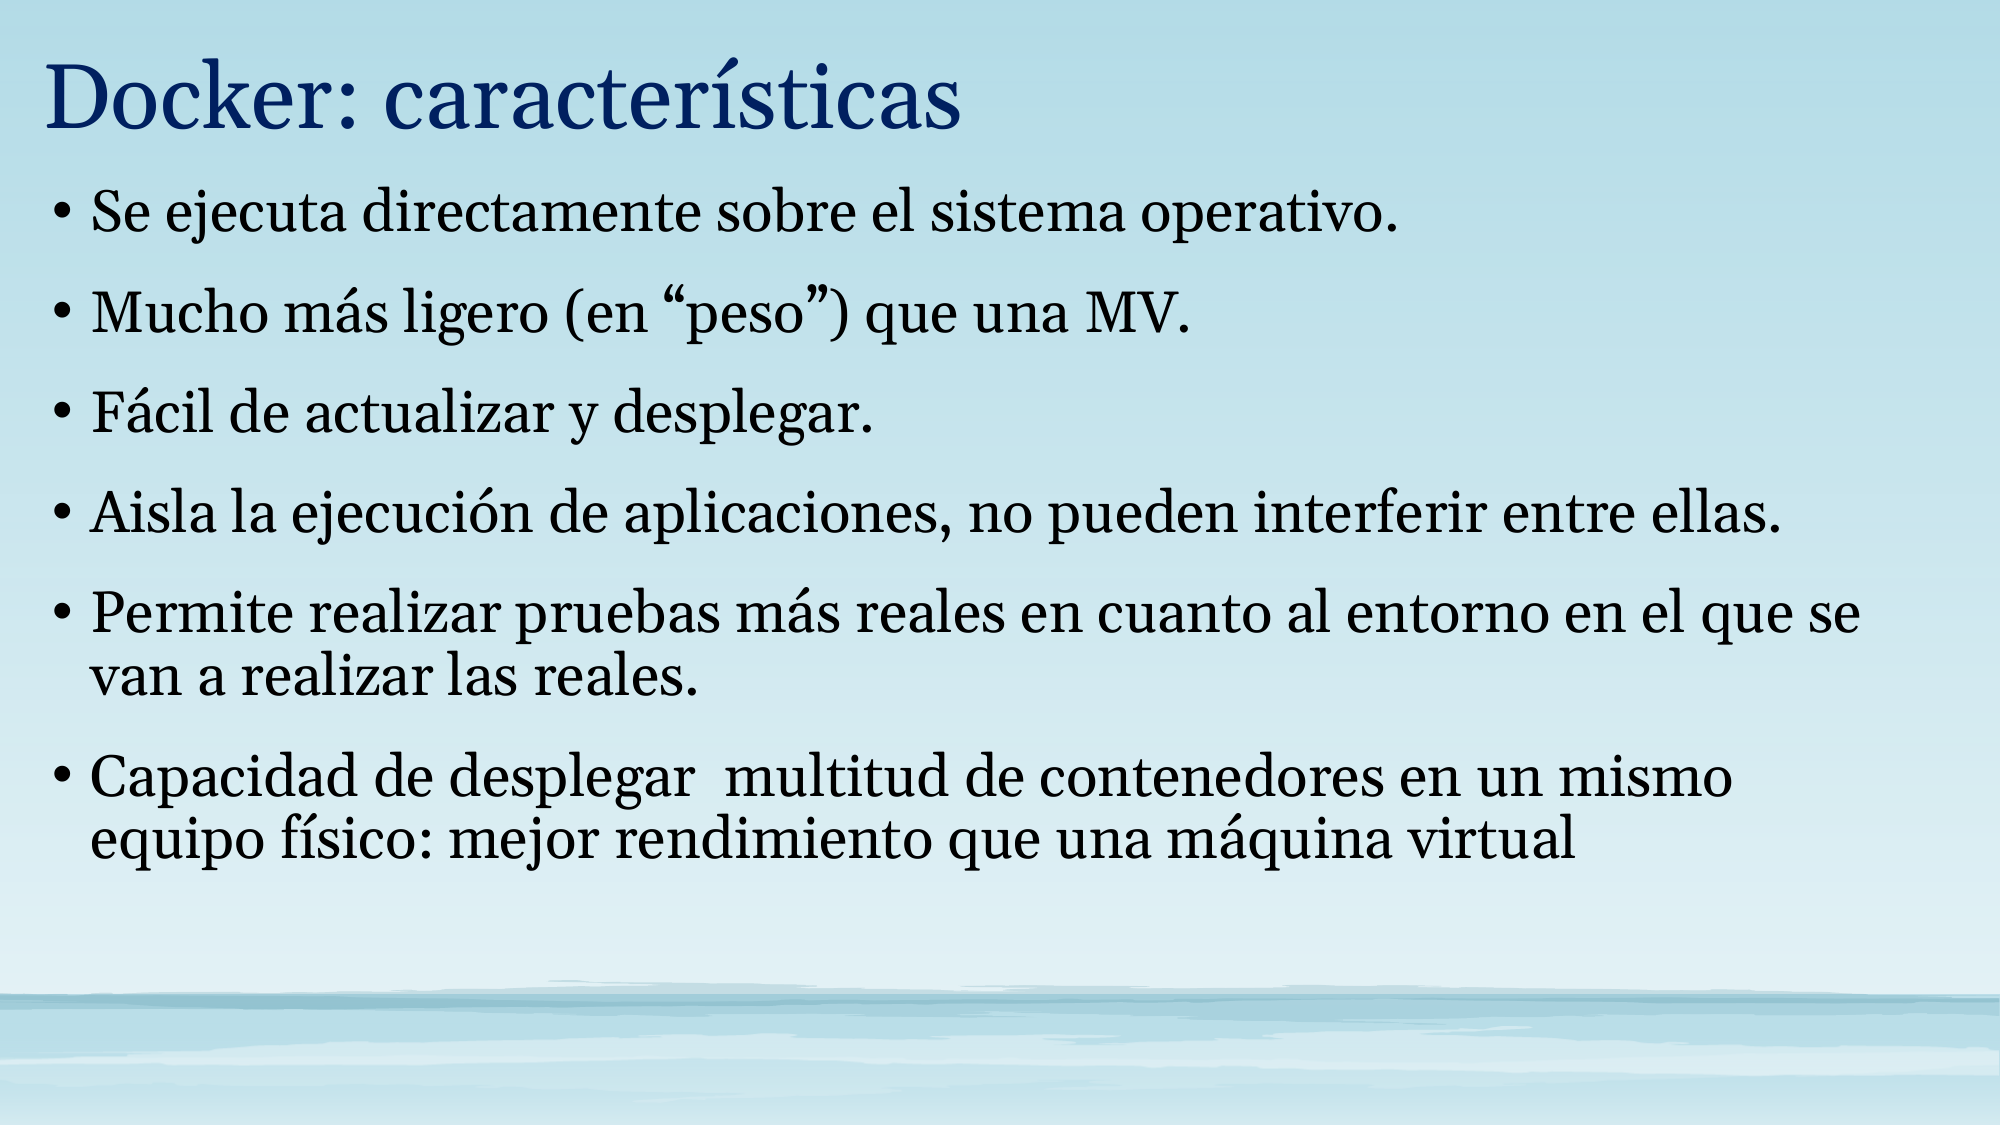

Docker: características
Se ejecuta directamente sobre el sistema operativo.
Mucho más ligero (en “peso”) que una MV.
Fácil de actualizar y desplegar.
Aisla la ejecución de aplicaciones, no pueden interferir entre ellas.
Permite realizar pruebas más reales en cuanto al entorno en el que se van a realizar las reales.
Capacidad de desplegar  multitud de contenedores en un mismo equipo físico: mejor rendimiento que una máquina virtual